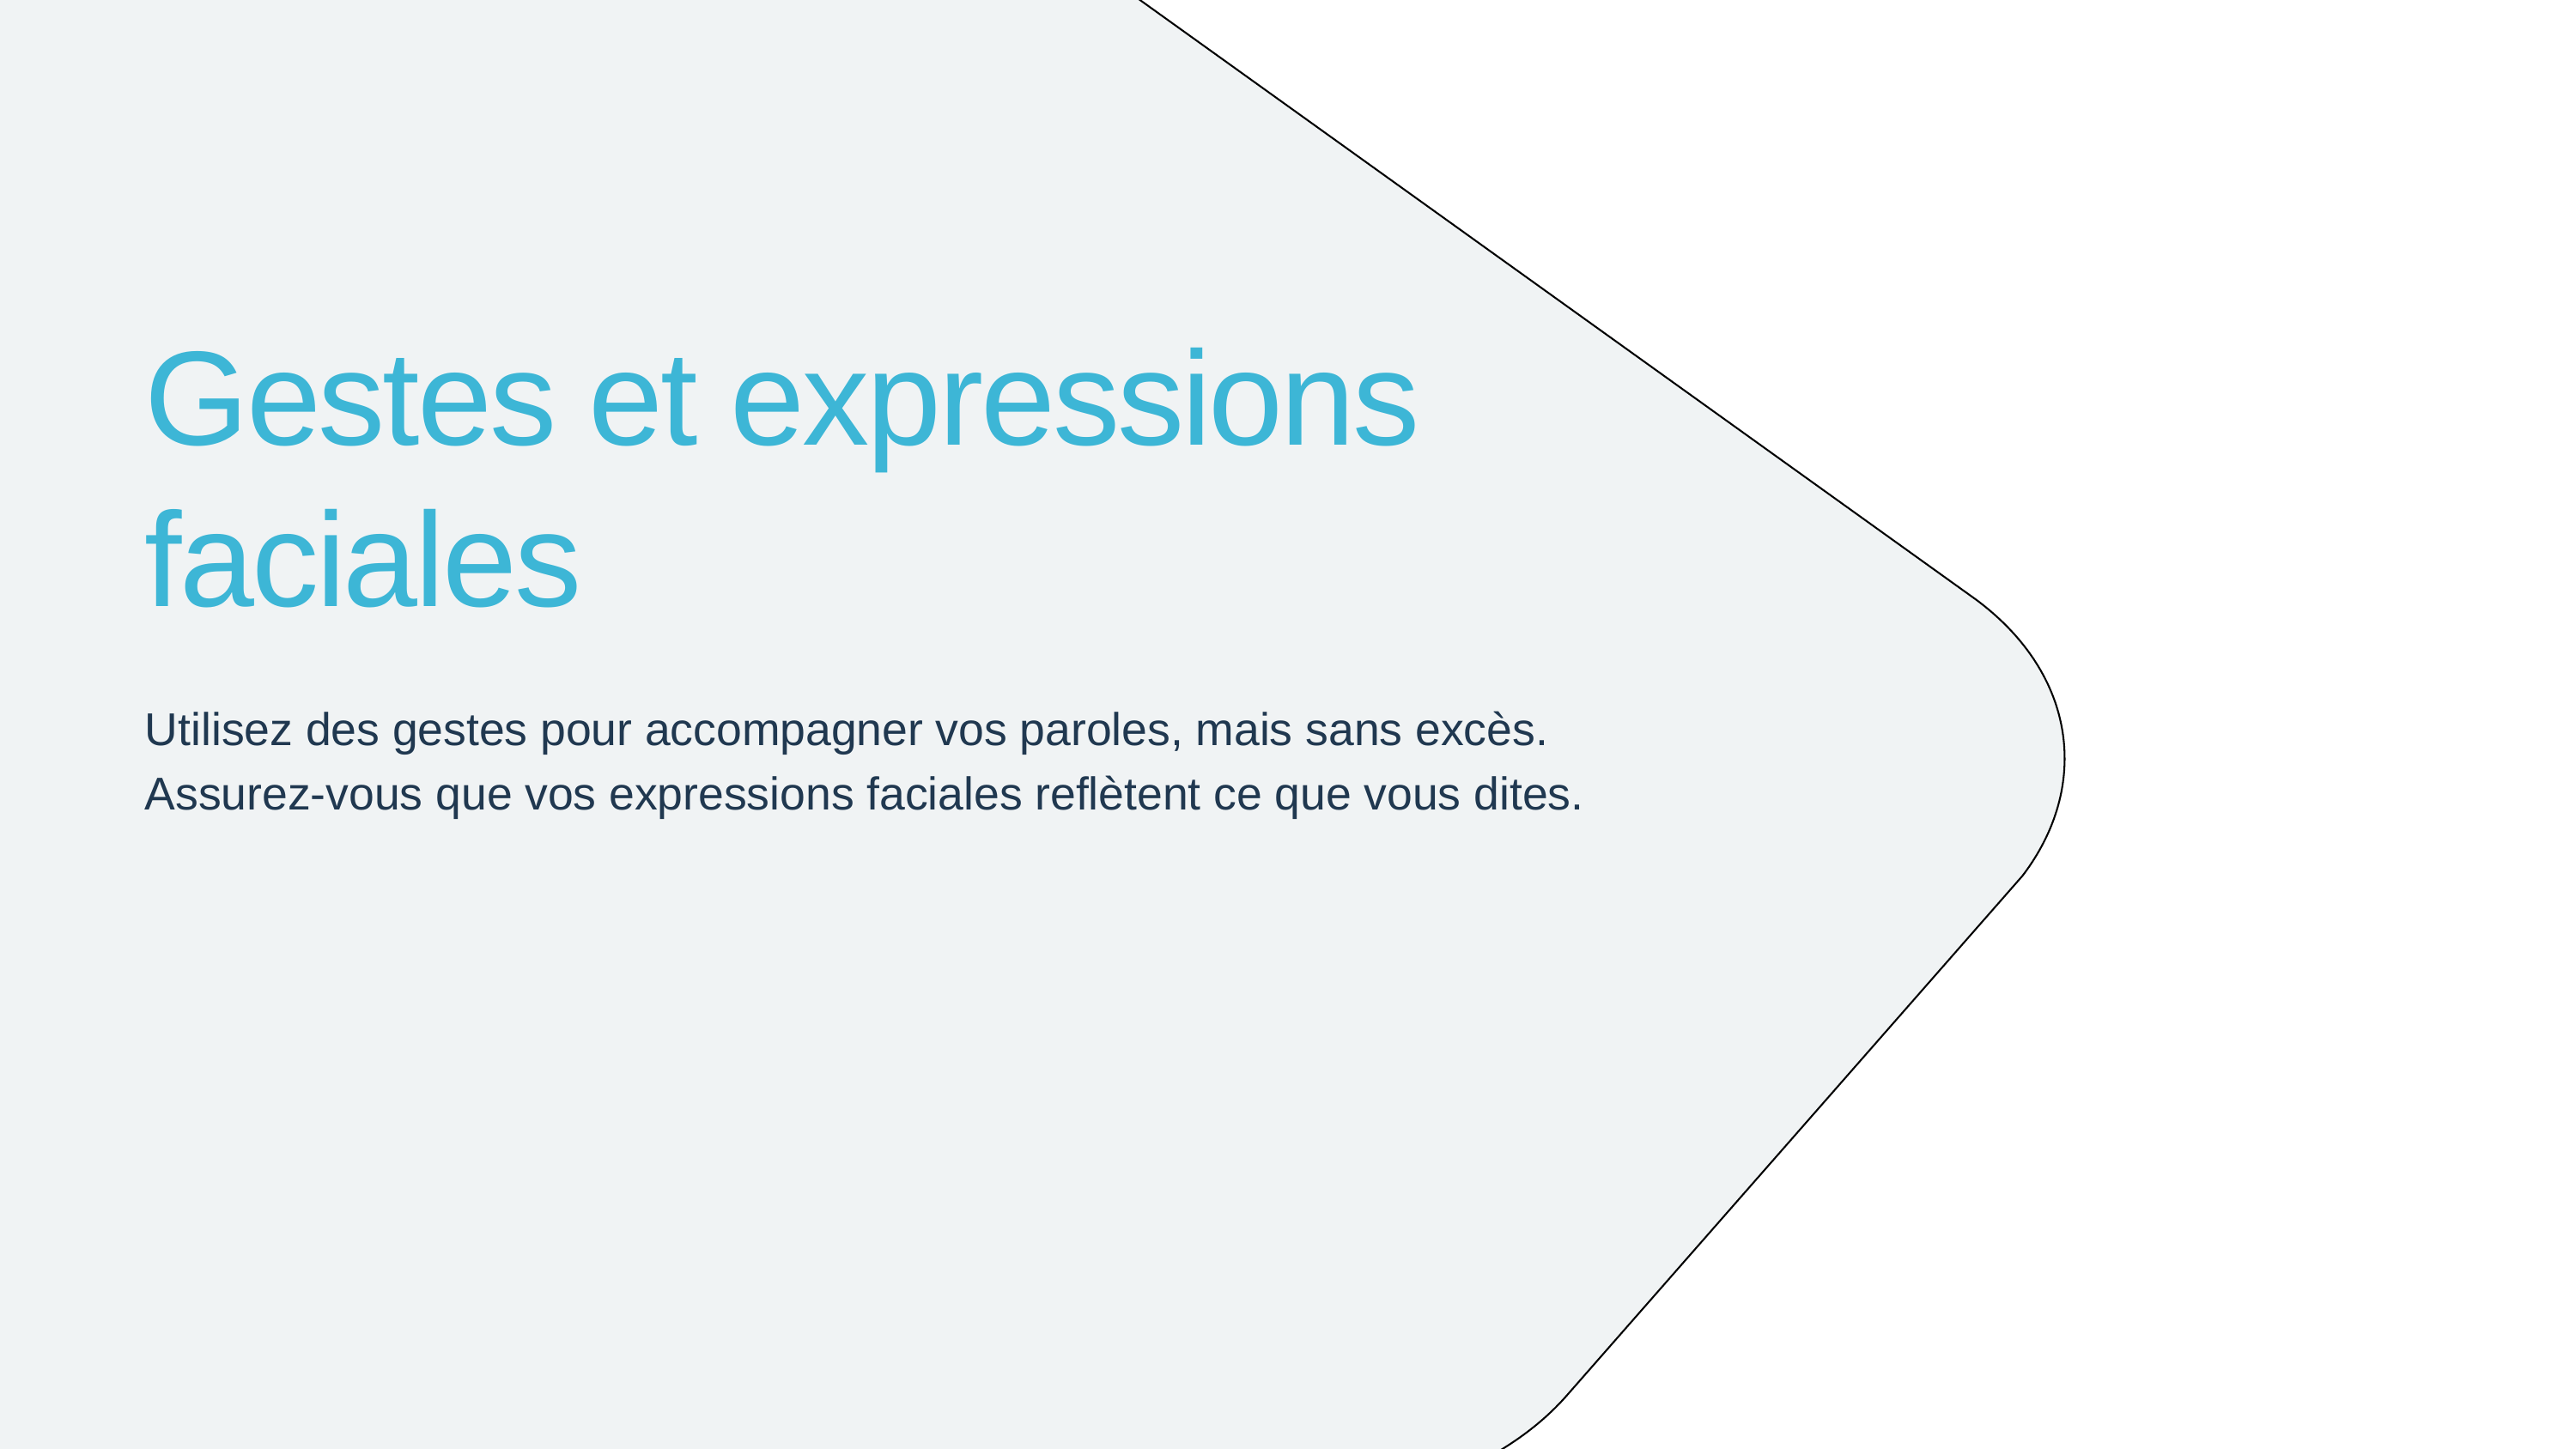

Gestes et expressions faciales
Utilisez des gestes pour accompagner vos paroles, mais sans excès. Assurez-vous que vos expressions faciales reflètent ce que vous dites.